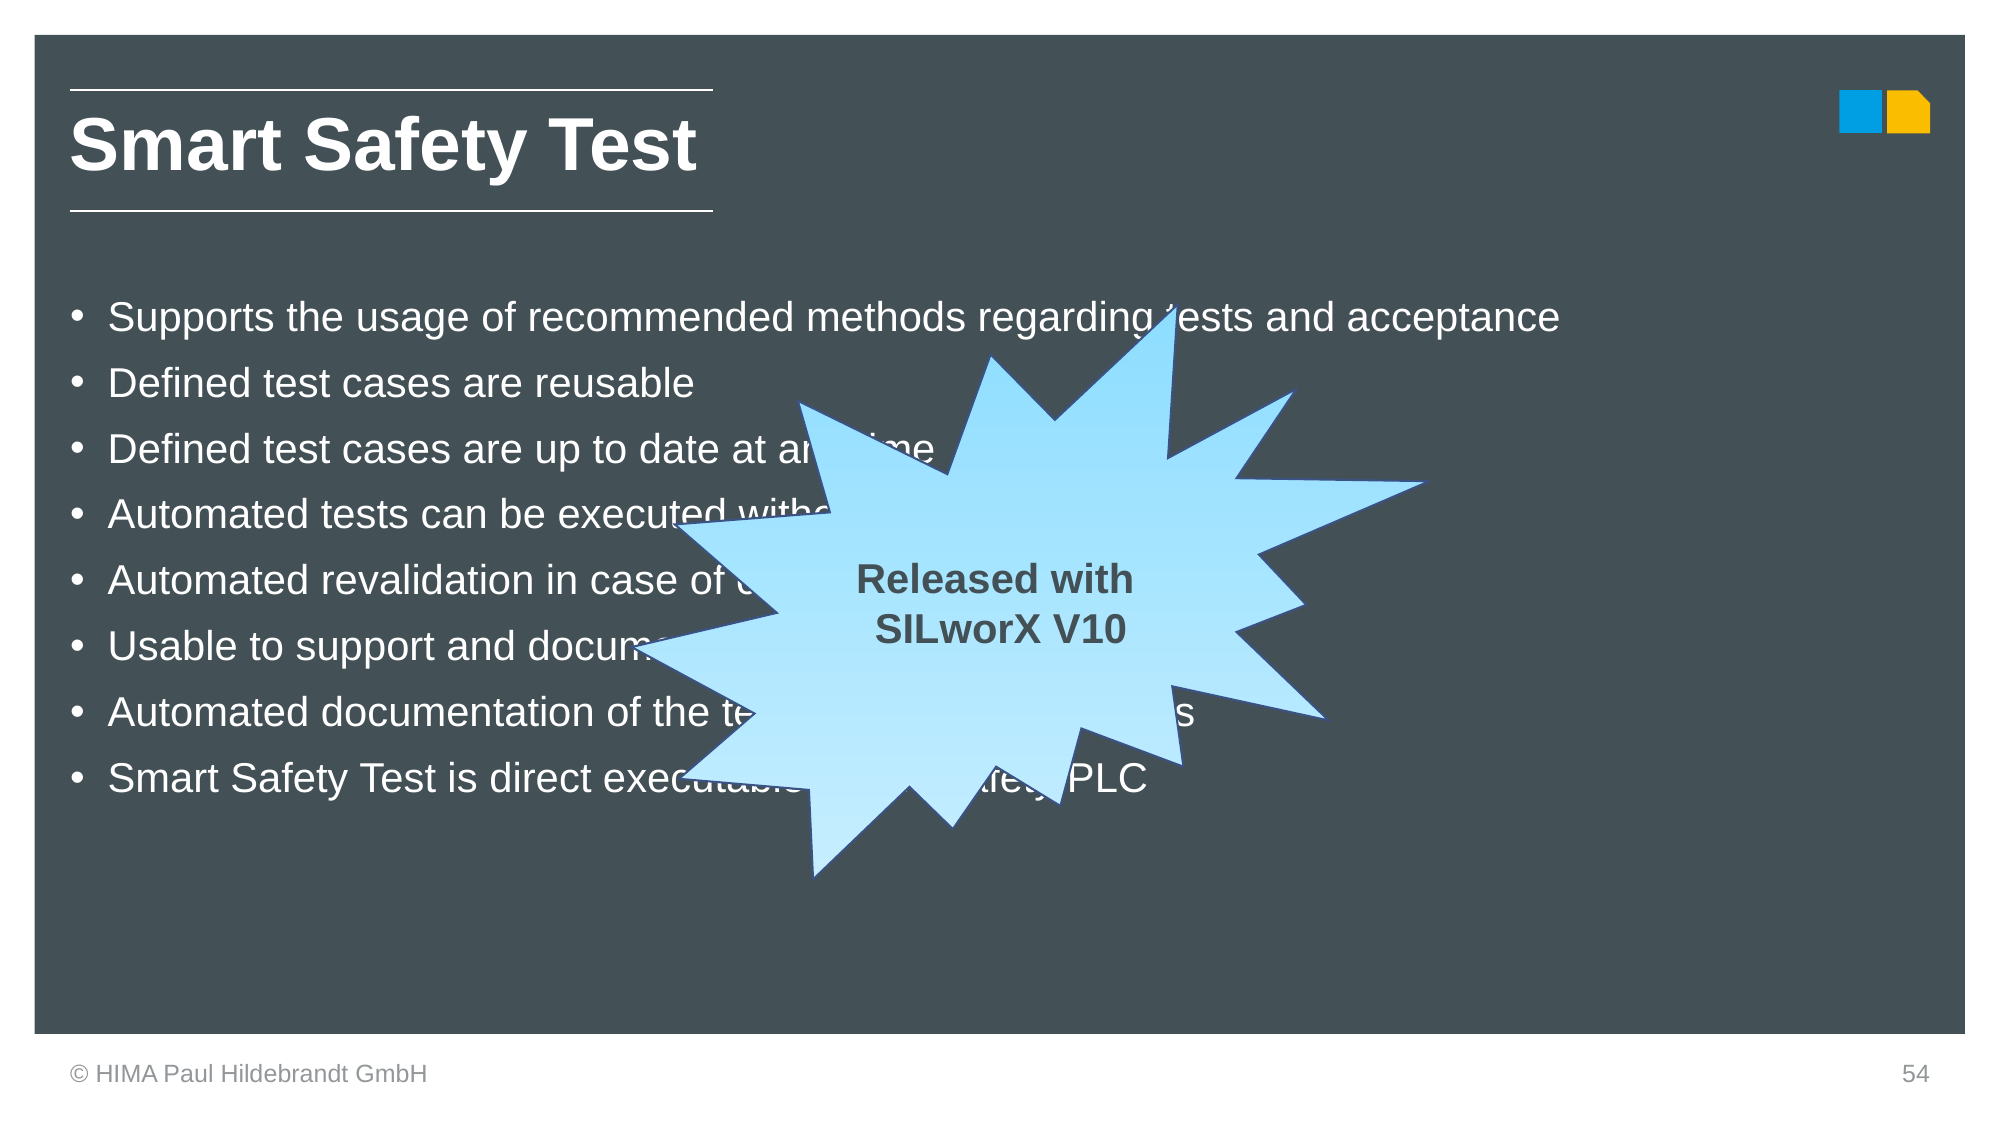

| Smart Safety Test |
| --- |
Supports the usage of recommended methods regarding tests and acceptance
Defined test cases are reusable
Defined test cases are up to date at any time
Automated tests can be executed without user interrupts
Automated revalidation in case of changes
Usable to support and document proof tests
Automated documentation of the test execution and results
Smart Safety Test is direct executable on the safety PLC
Released with  SILworX V10
© HIMA Paul Hildebrandt GmbH
54